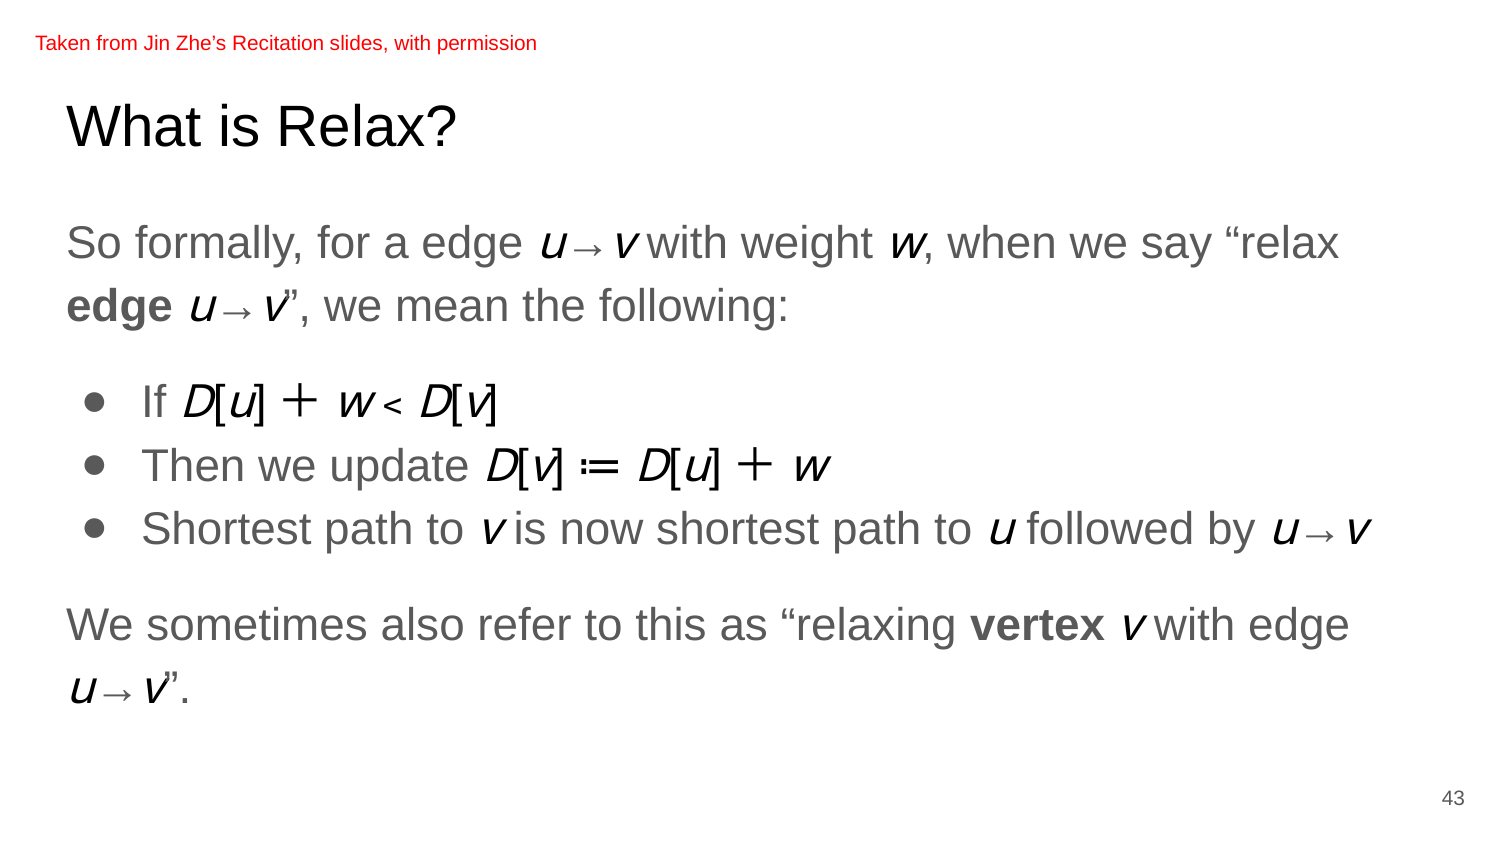

Taken from Jin Zhe’s Recitation slides, with permission
# What is Relax?
So formally, for a edge u→v with weight w, when we say “relax edge u→v”, we mean the following:
If D[u]＋w﹤D[v]
Then we update D[v] ≔ D[u]＋w
Shortest path to v is now shortest path to u followed by u→v
We sometimes also refer to this as “relaxing vertex v with edge u→v”.
43